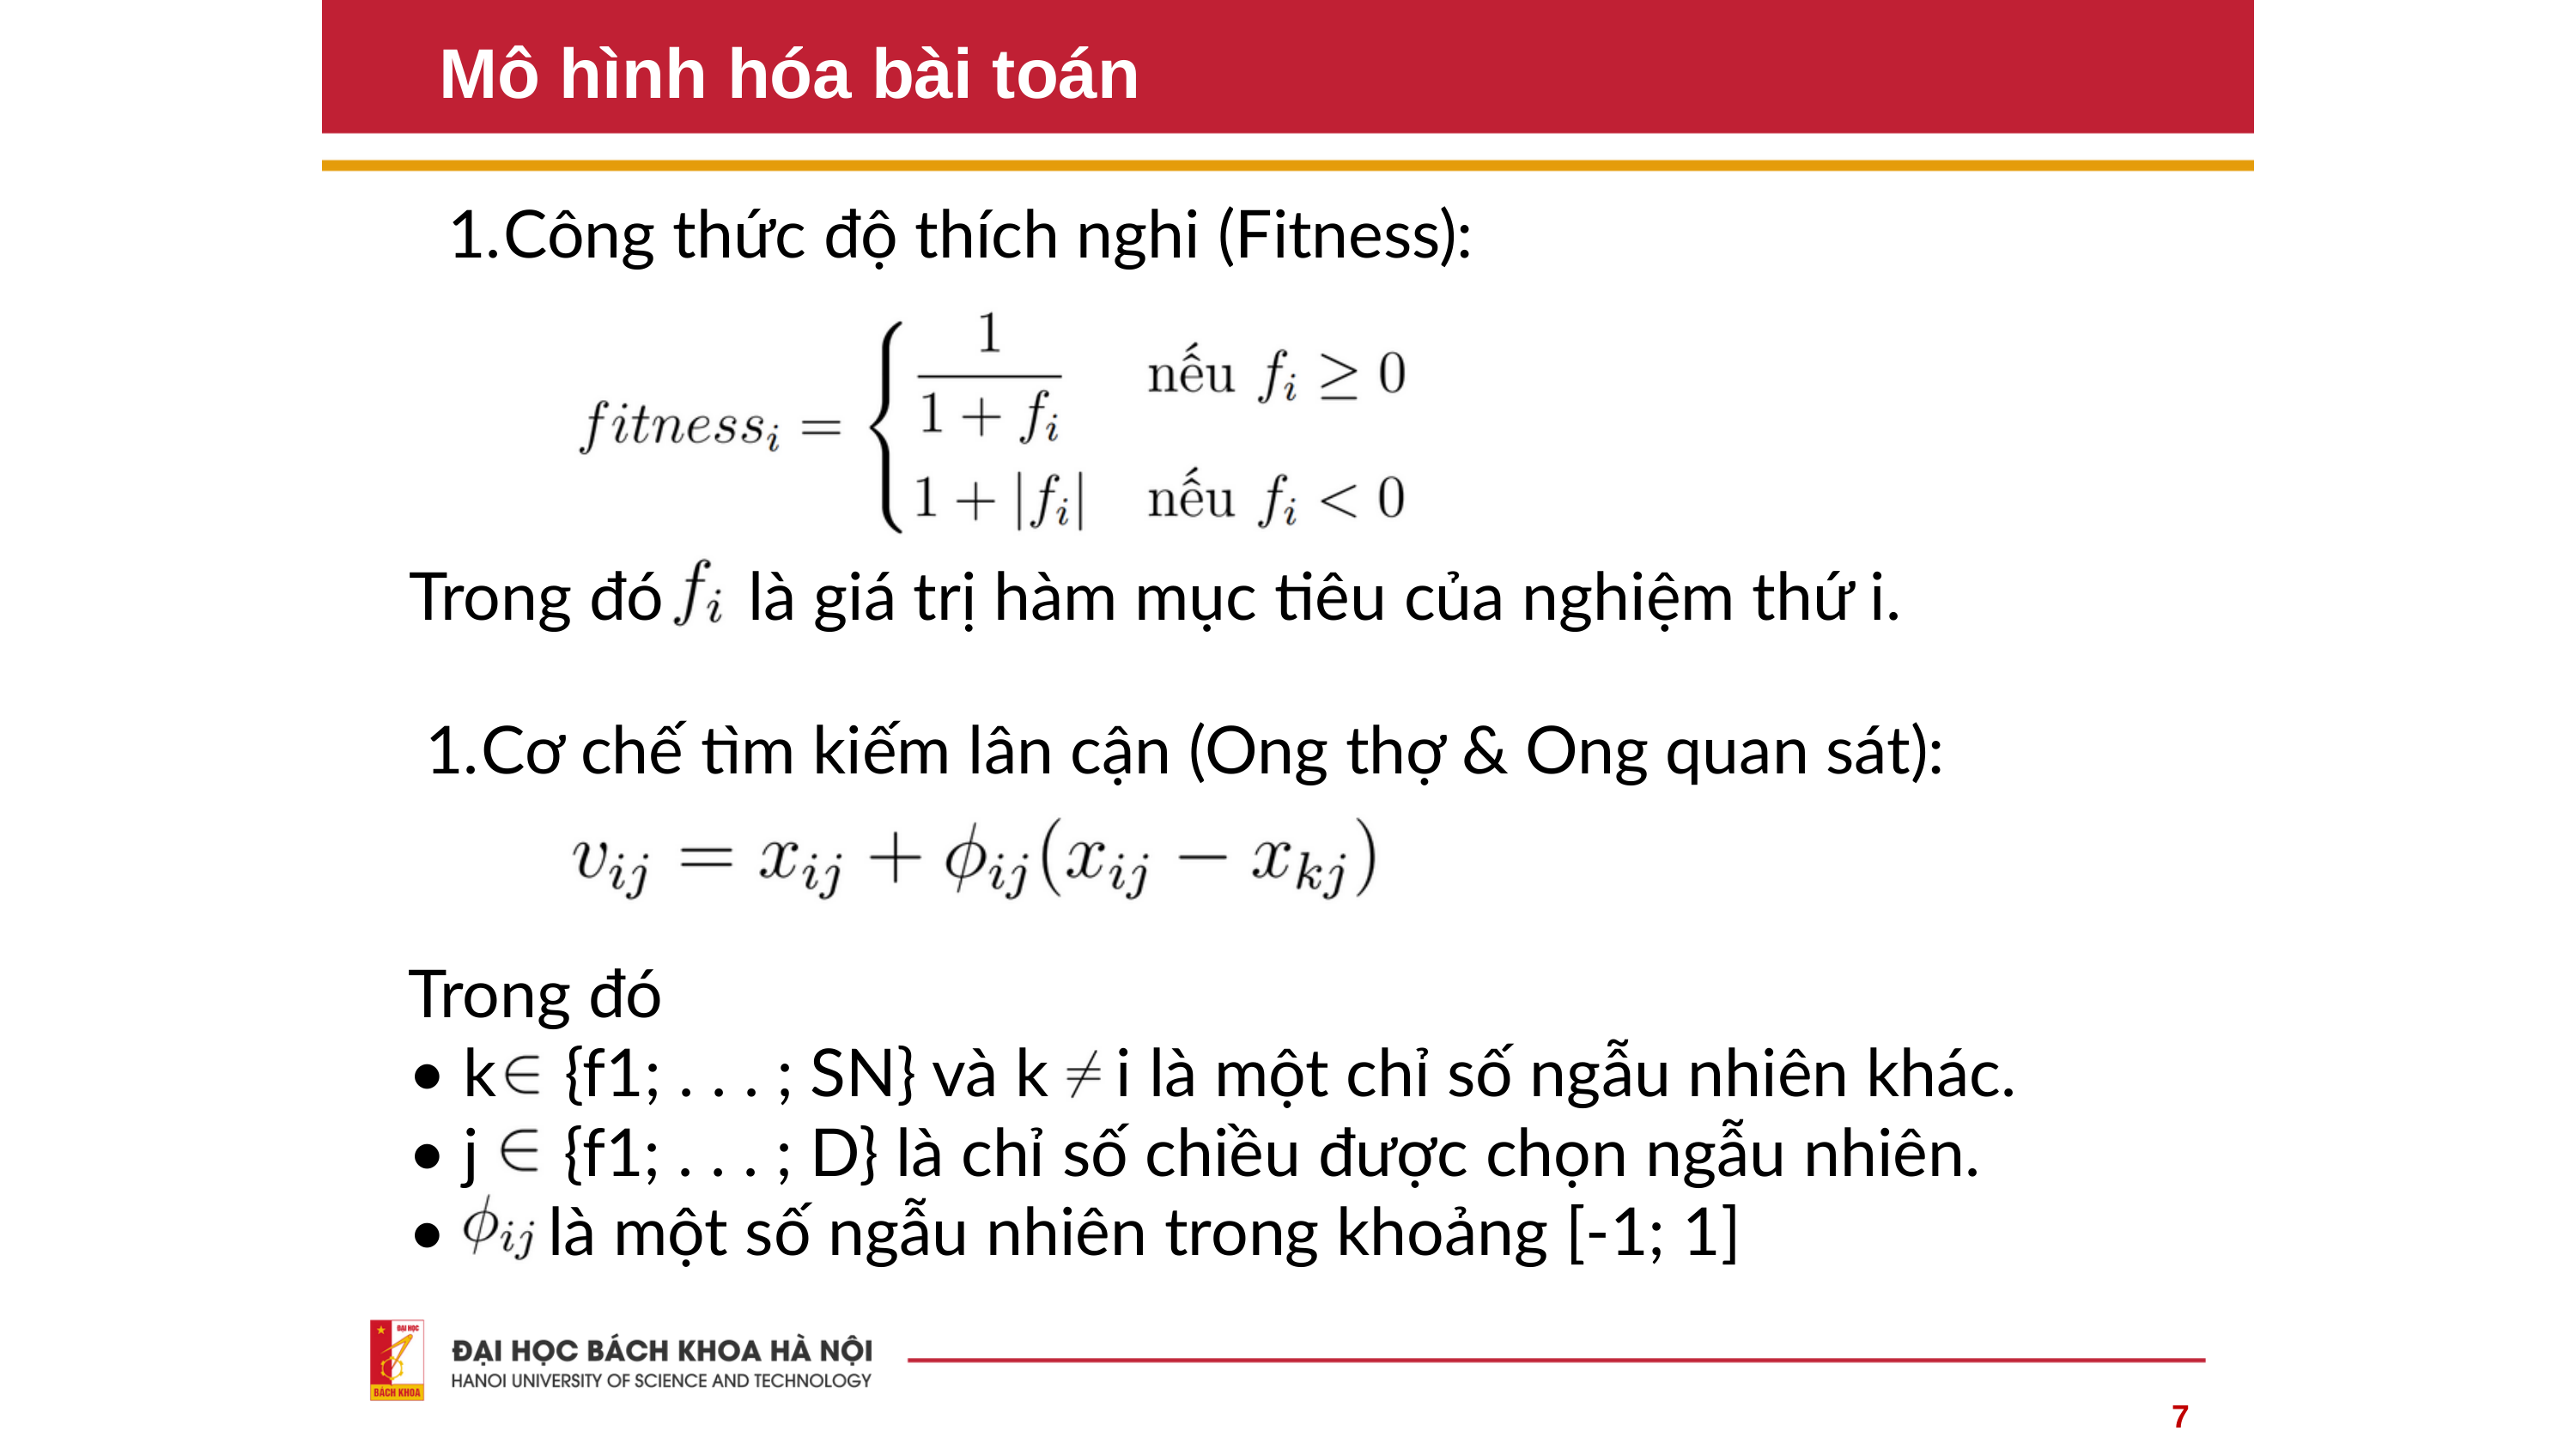

Mô hình hóa bài toán
Công thức độ thích nghi (Fitness):

Trong đó     là giá trị hàm mục tiêu của nghiệm thứ i.

Cơ chế tìm kiếm lân cận (Ong thợ & Ong quan sát):

Trong đó
• k    {f1; . . . ; SN} và k    i là một chỉ số ngẫu nhiên khác.
• j     {f1; . . . ; D} là chỉ số chiều được chọn ngẫu nhiên.
•      là một số ngẫu nhiên trong khoảng [-1; 1]

7